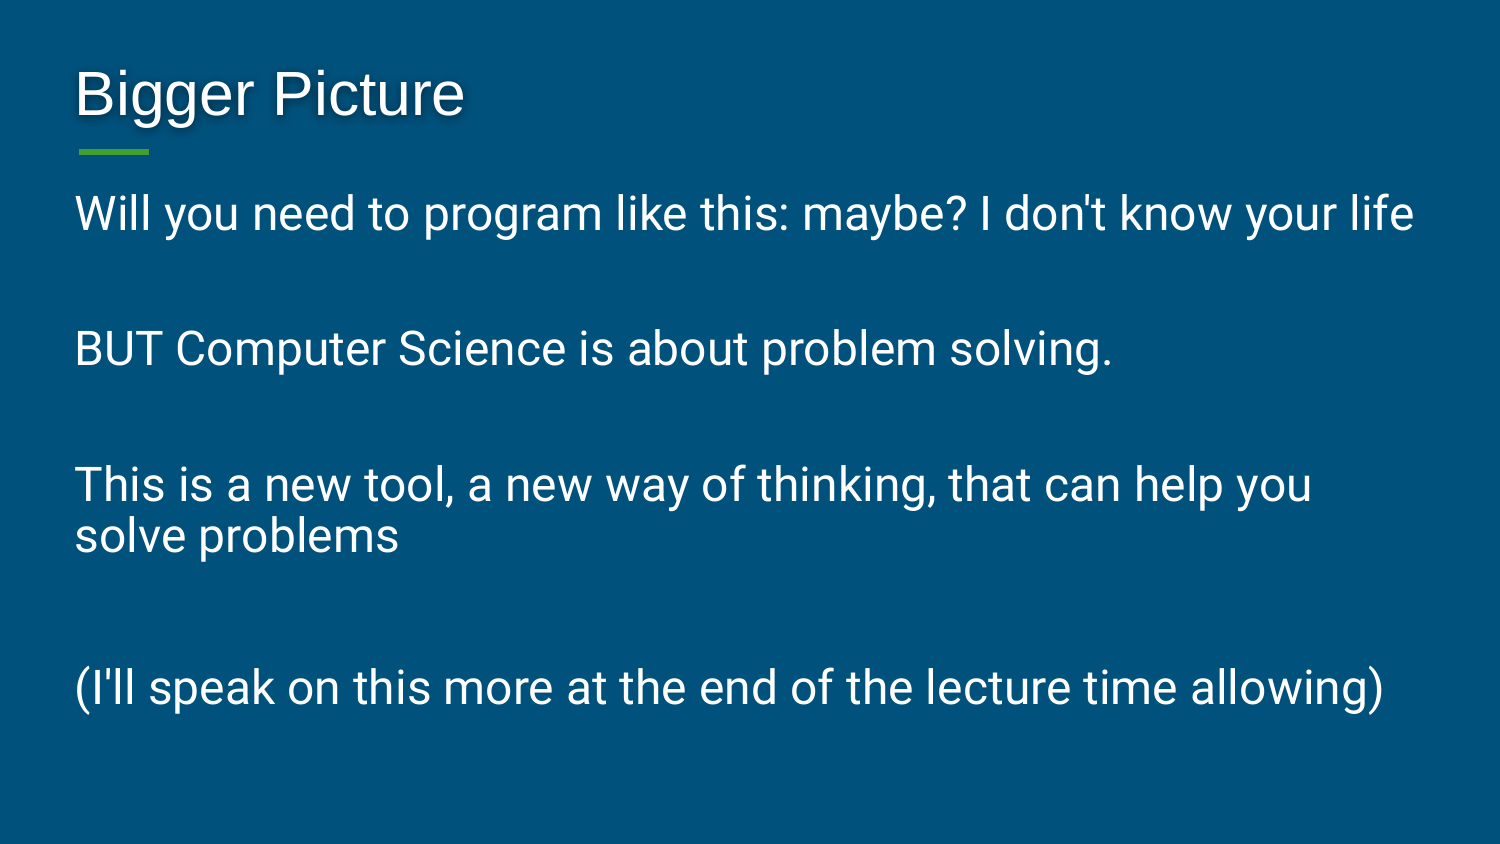

# Bigger Picture
Will you need to program like this: maybe? I don't know your life

BUT Computer Science is about problem solving.

This is a new tool, a new way of thinking, that can help you solve problems

(I'll speak on this more at the end of the lecture time allowing)